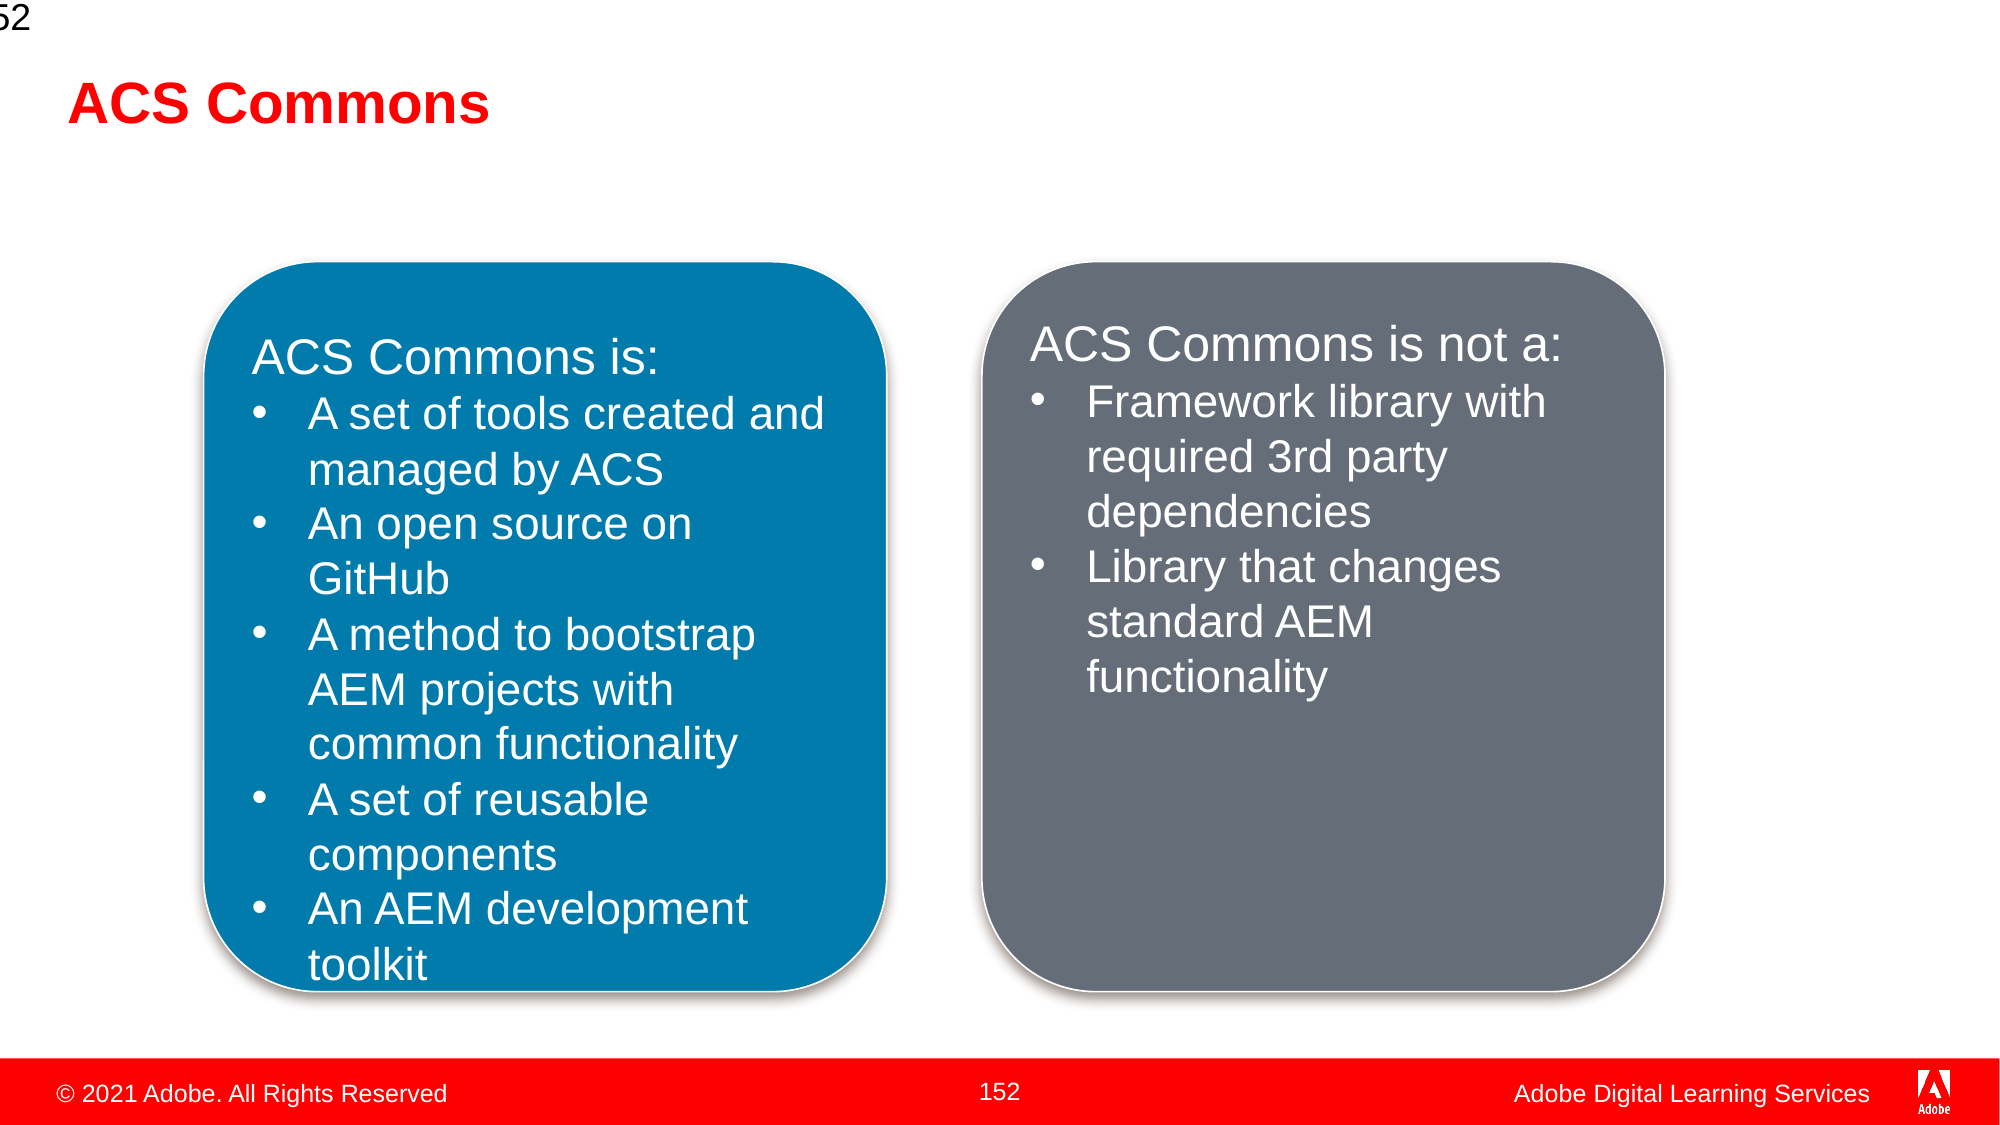

152
# ACS Commons

ACS Commons is:
A set of tools created and managed by ACS
An open source on GitHub
A method to bootstrap  AEM projects with common functionality
A set of reusable components
An AEM development toolkit
ACS Commons is not a:
Framework library with required 3rd party dependencies
Library that changes standard AEM functionality